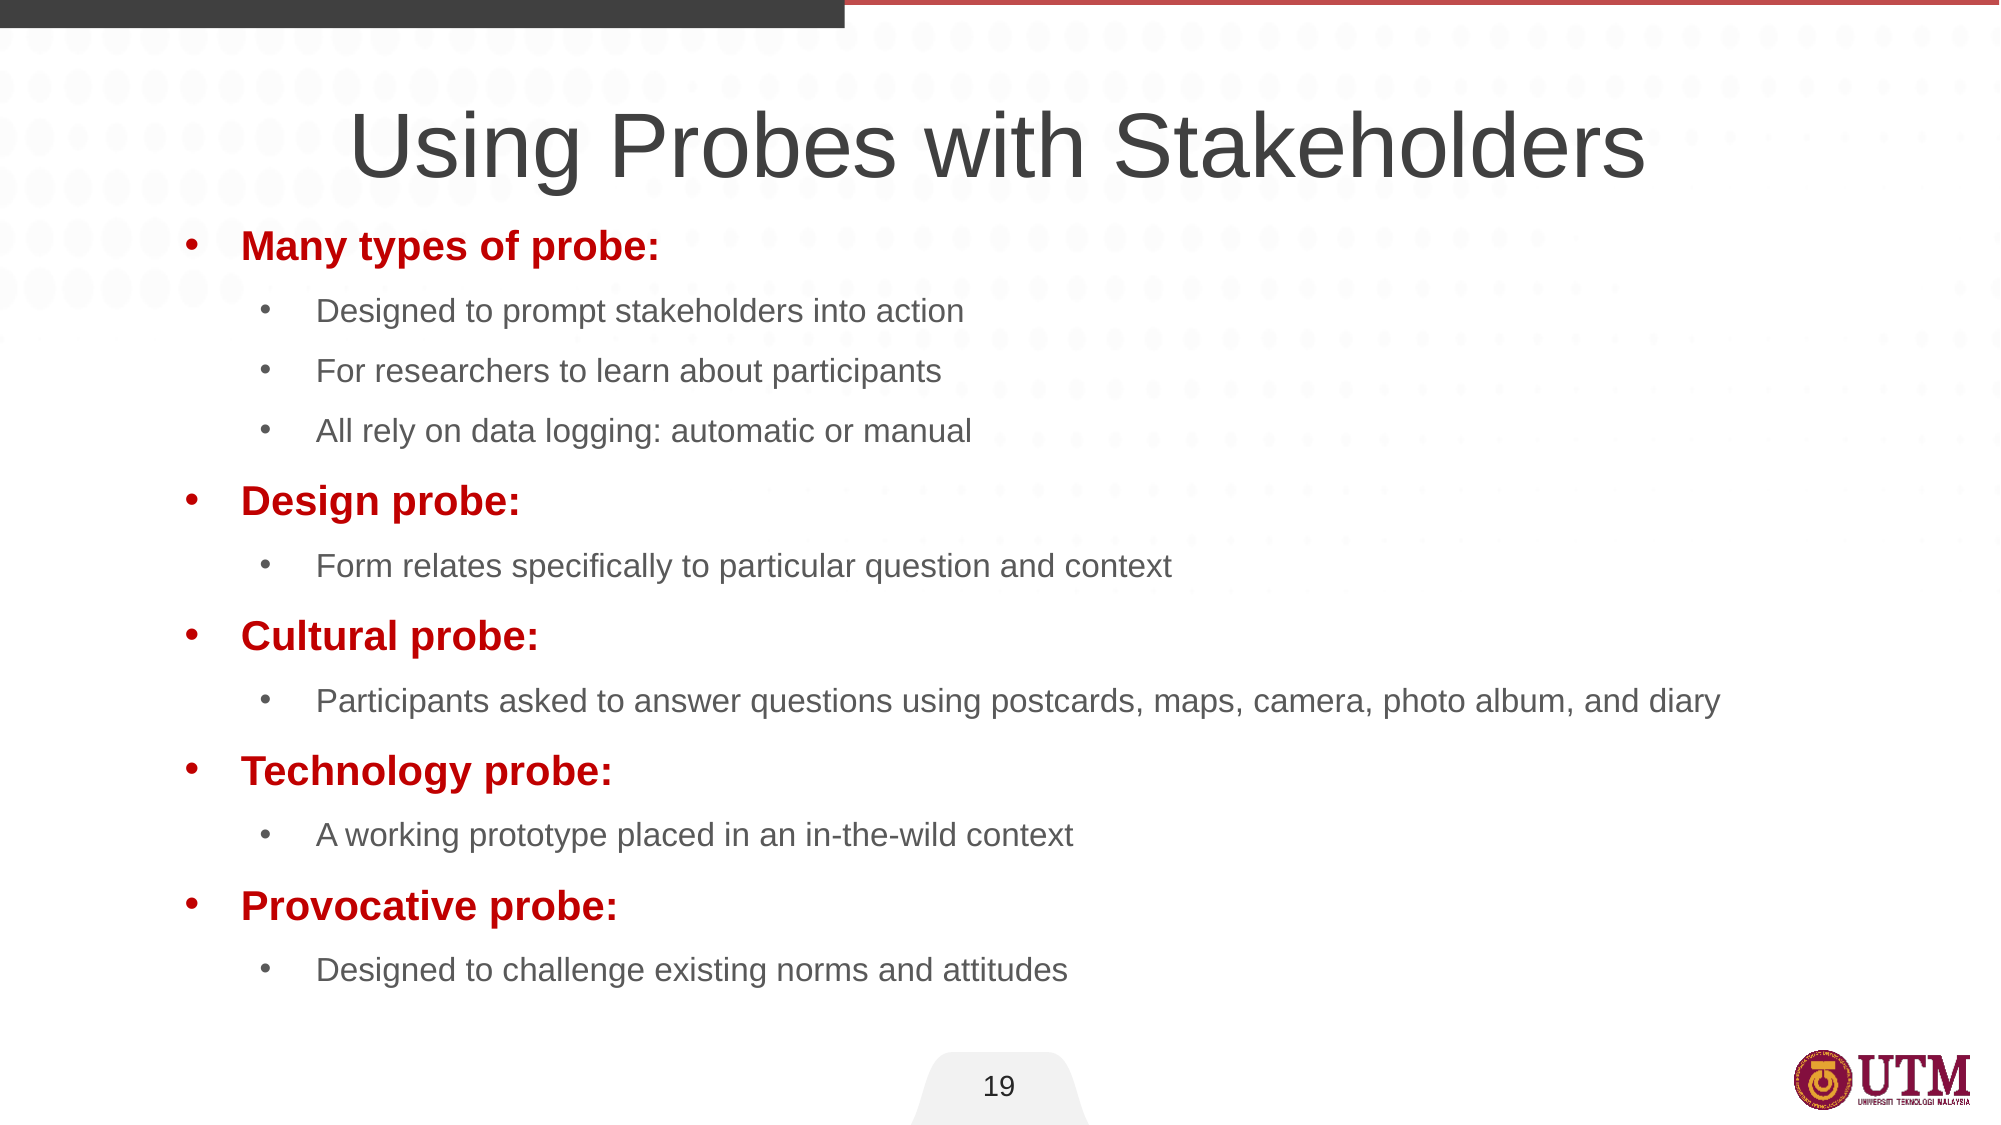

Using Probes with Stakeholders
Many types of probe:
Designed to prompt stakeholders into action
For researchers to learn about participants
All rely on data logging: automatic or manual
Design probe:
Form relates specifically to particular question and context
Cultural probe:
Participants asked to answer questions using postcards, maps, camera, photo album, and diary
Technology probe:
A working prototype placed in an in-the-wild context
Provocative probe:
Designed to challenge existing norms and attitudes
19